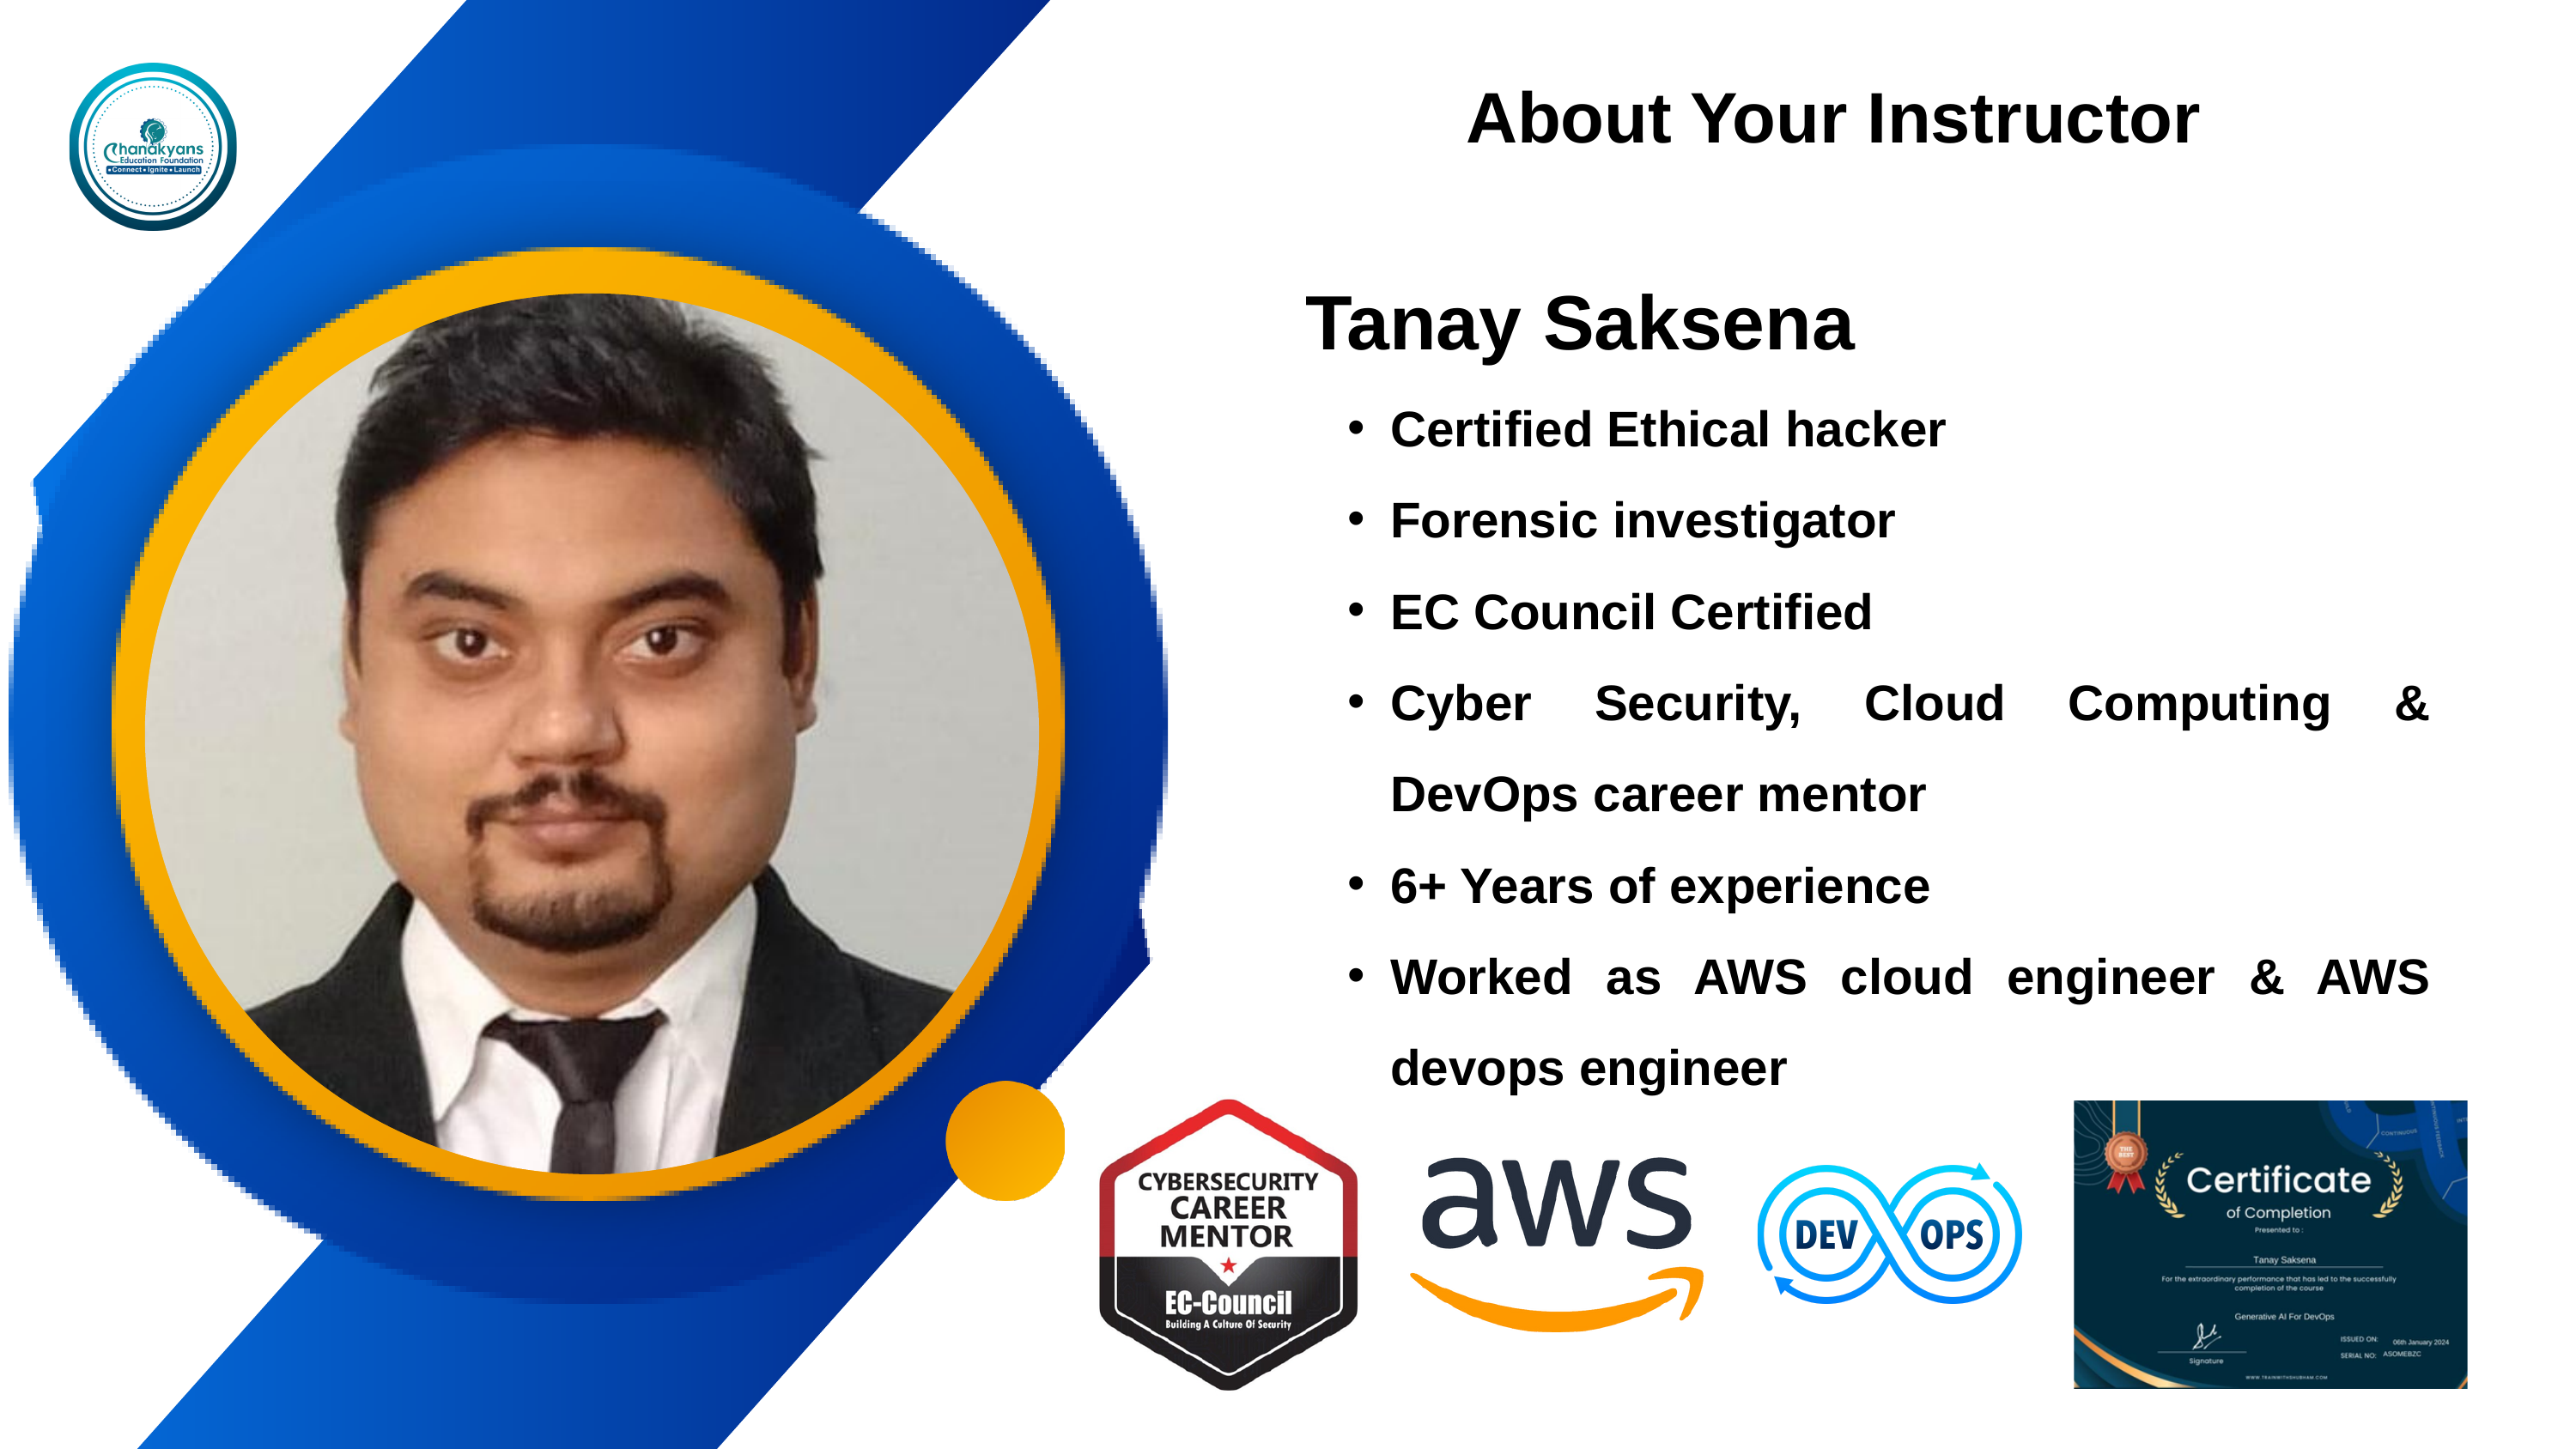

About Your Instructor

Tanay Saksena
Certified Ethical hacker
Forensic investigator
EC Council Certified
Cyber Security, Cloud Computing & DevOps career mentor
6+ Years of experience
Worked as AWS cloud engineer & AWS devops engineer